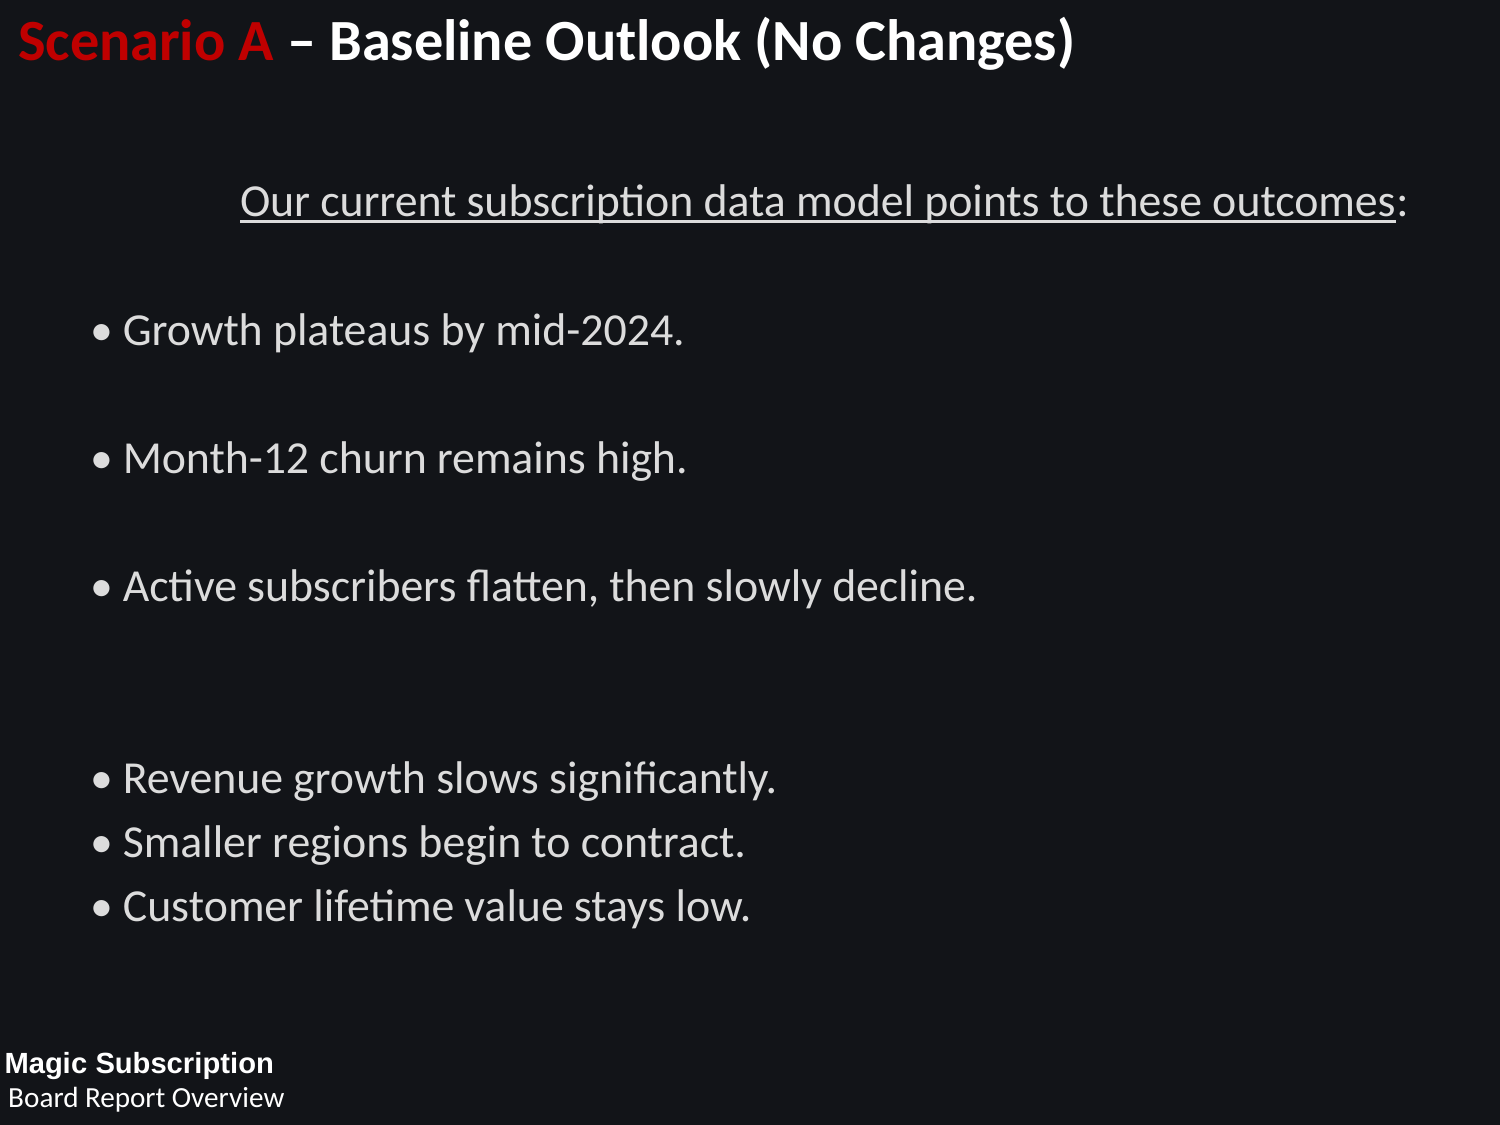

Scenario A – Baseline Outlook (No Changes)
	Our current subscription data model points to these outcomes:

• Growth plateaus by mid-2024.

• Month-12 churn remains high.

• Active subscribers flatten, then slowly decline.

• Revenue growth slows significantly.
• Smaller regions begin to contract.
• Customer lifetime value stays low.
Magic Subscription
 Board Report Overview